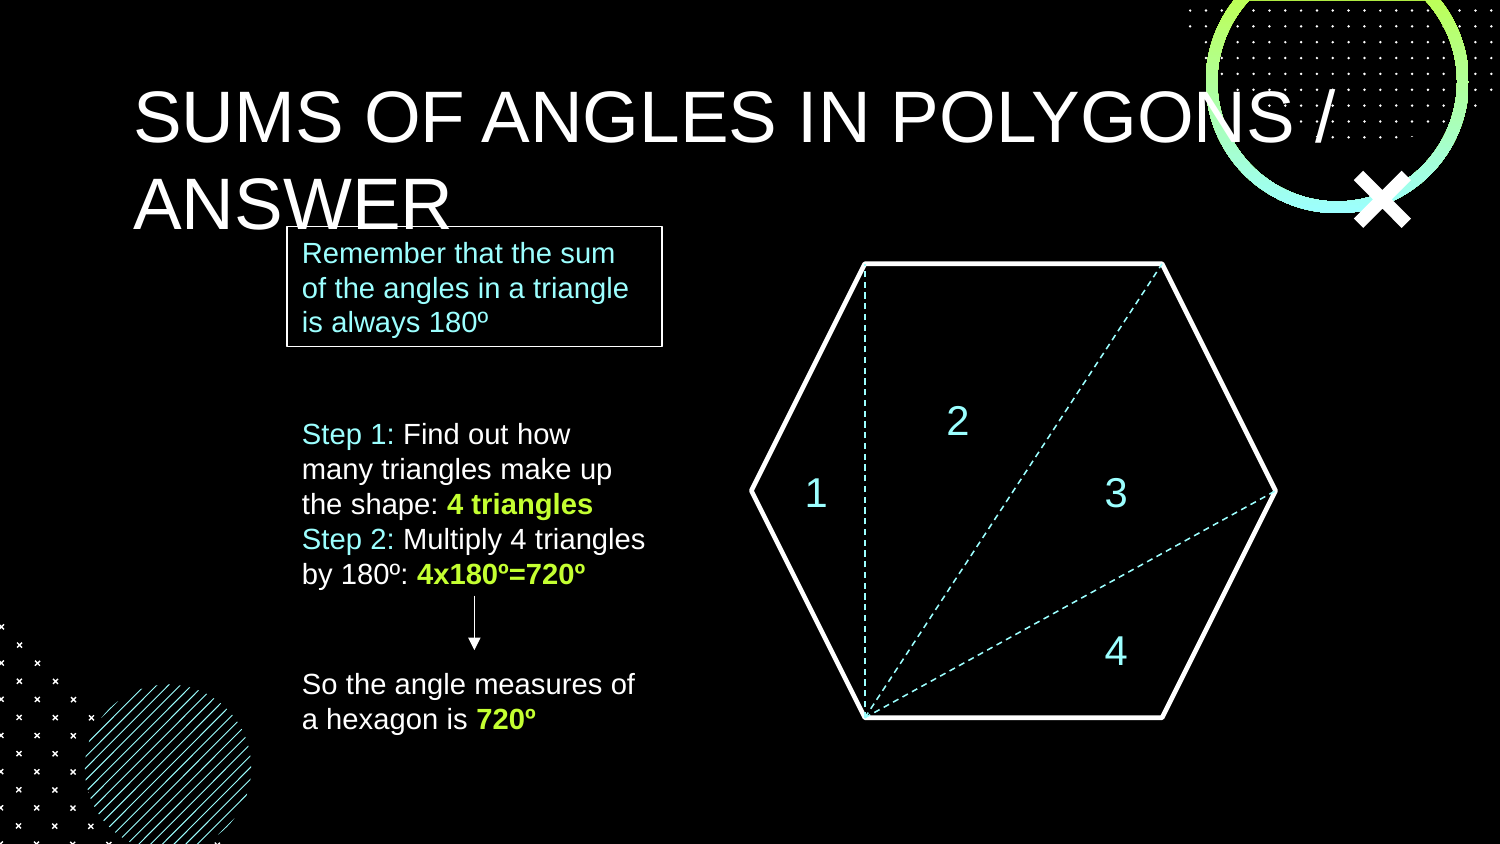

# SUMS OF ANGLES IN POLYGONS / ANSWER
Remember that the sum of the angles in a triangle is always 180º

2
Step 1: Find out how many triangles make up the shape: 4 triangles
Step 2: Multiply 4 triangles by 180º: 4x180º=720º
1
3
4
So the angle measures of a hexagon is 720º